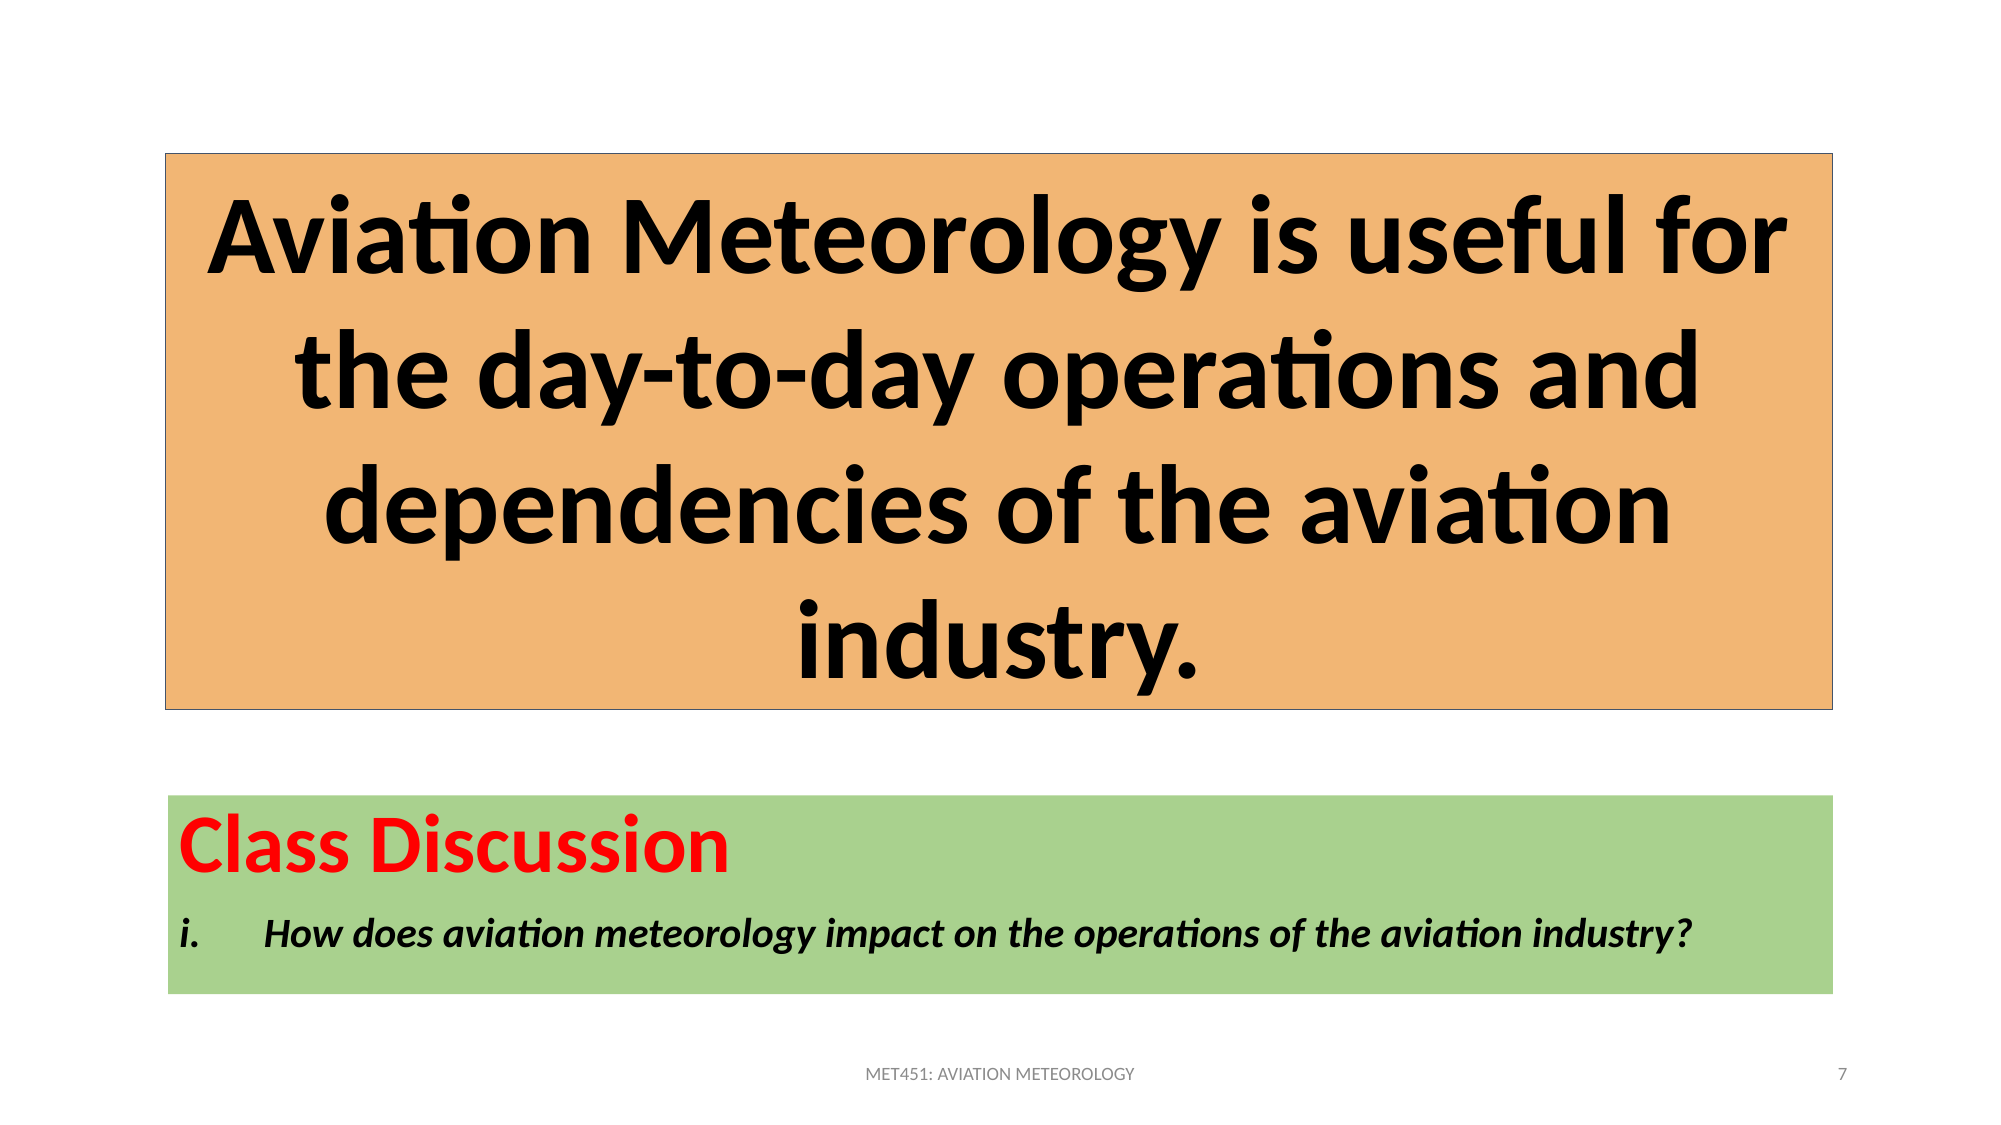

Aviation Meteorology is useful for the day-to-day operations and dependencies of the aviation industry.
Class Discussion
How does aviation meteorology impact on the operations of the aviation industry?
MET451: AVIATION METEOROLOGY
7